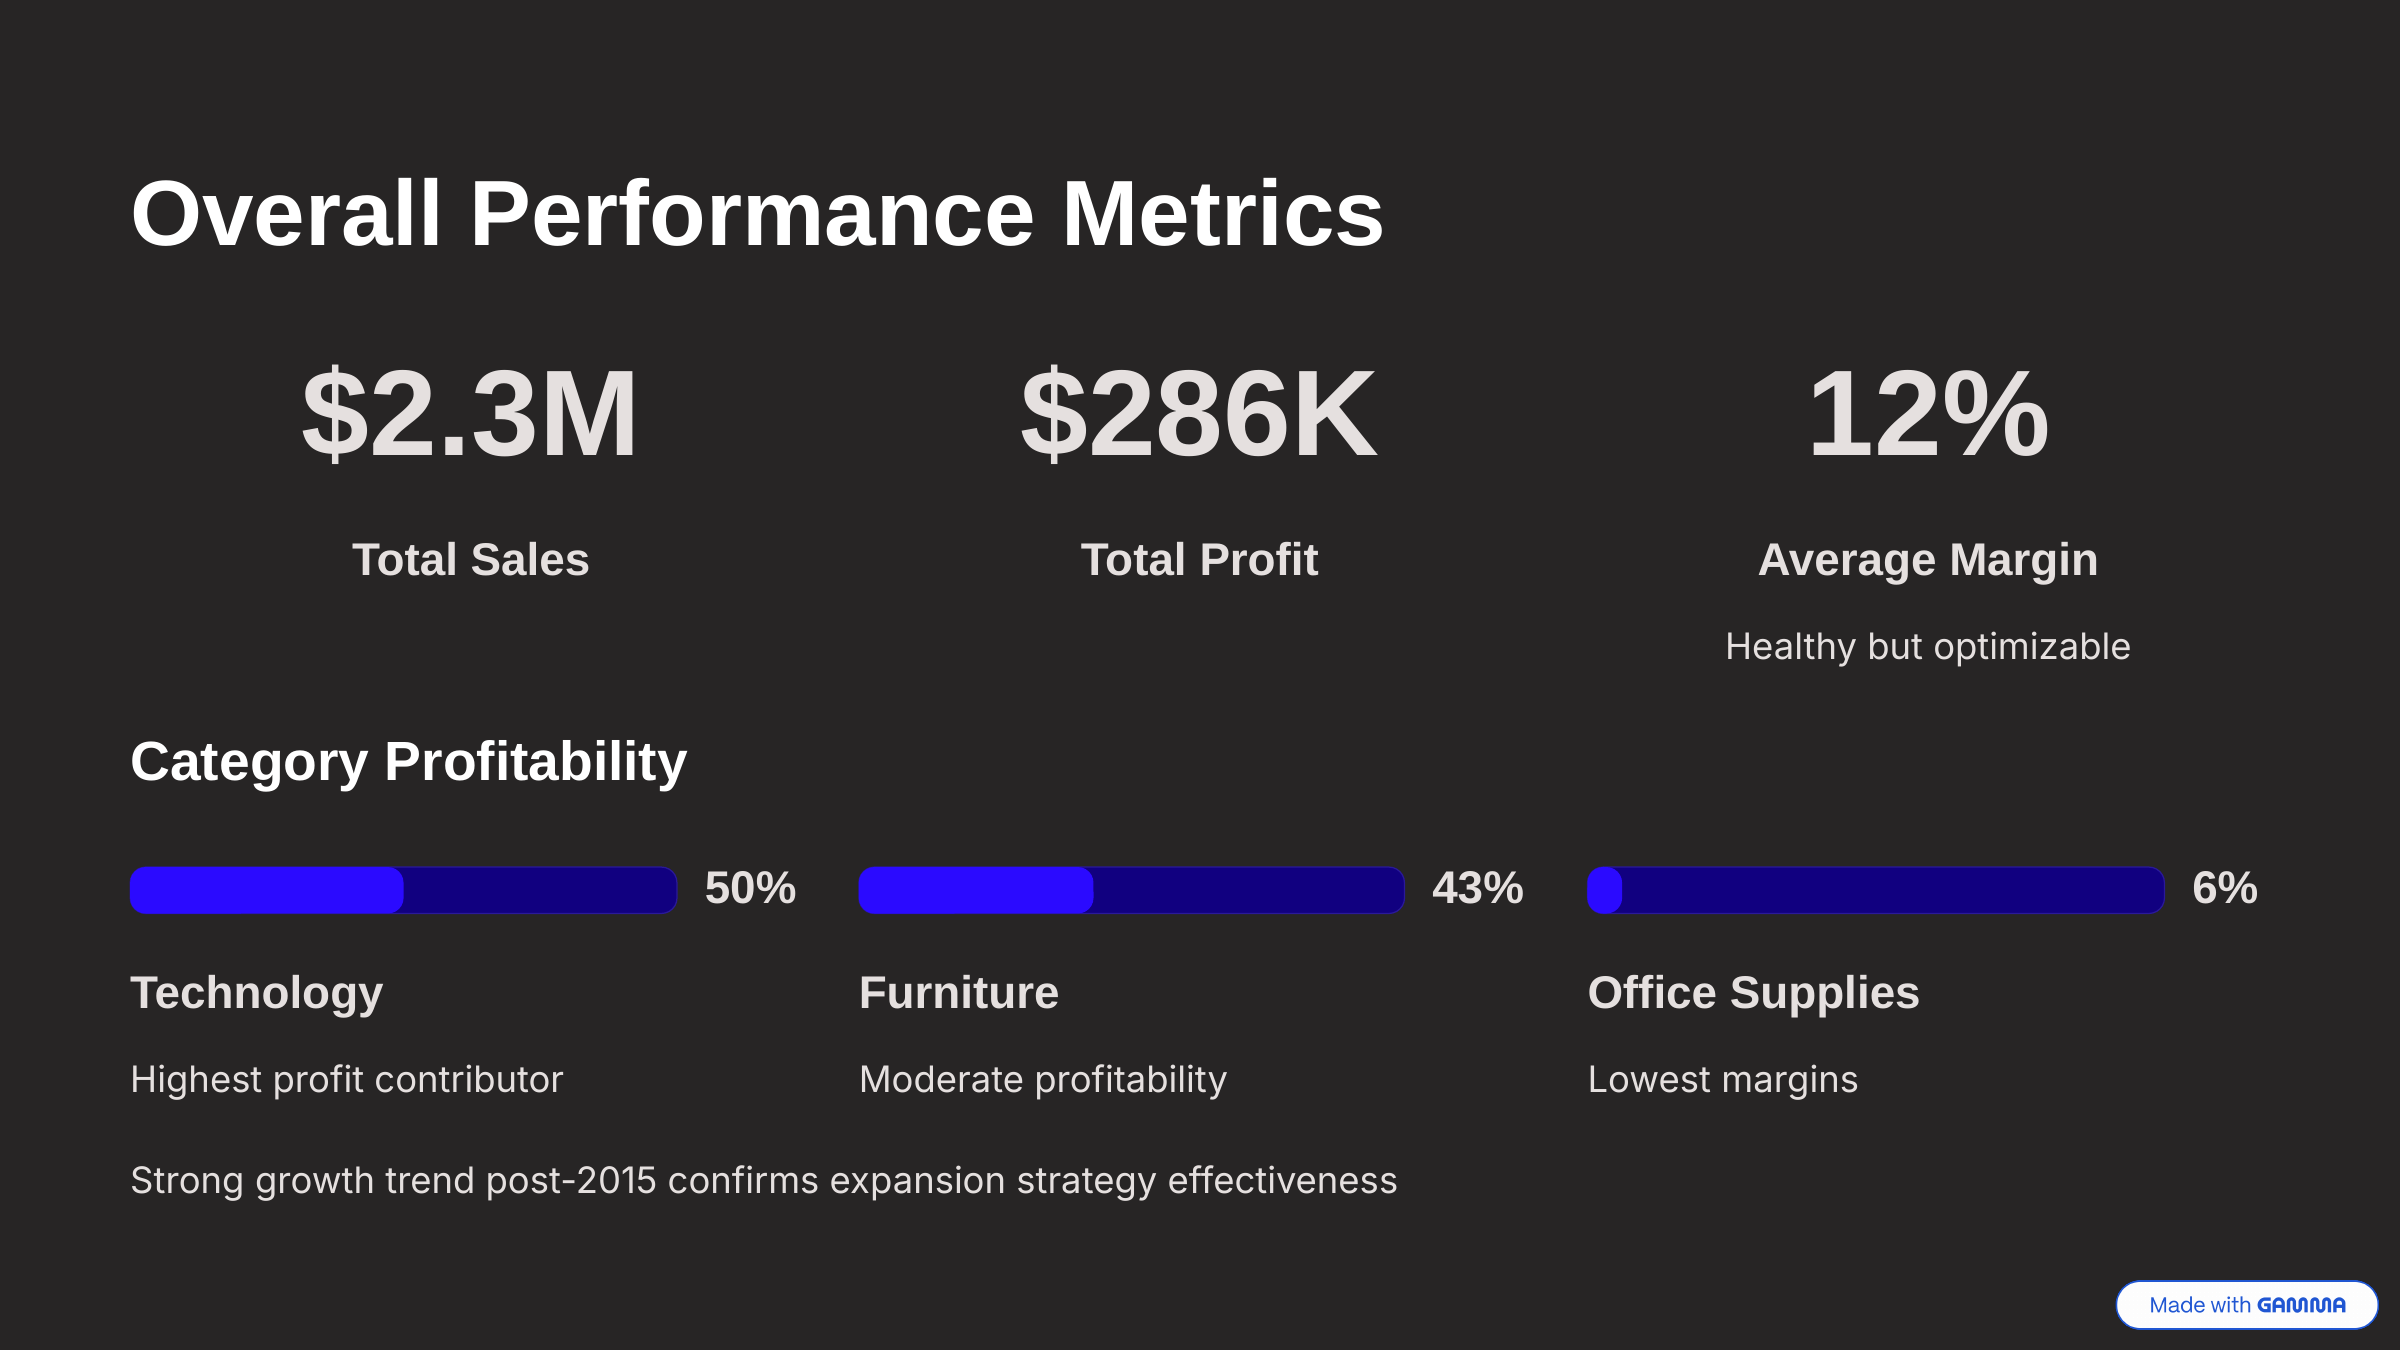

Overall Performance Metrics
$2.3M
$286K
12%
Total Sales
Total Profit
Average Margin
Healthy but optimizable
Category Profitability

50%

43%

6%
Technology
Furniture
Office Supplies
Highest profit contributor
Moderate profitability
Lowest margins
Strong growth trend post-2015 confirms expansion strategy effectiveness